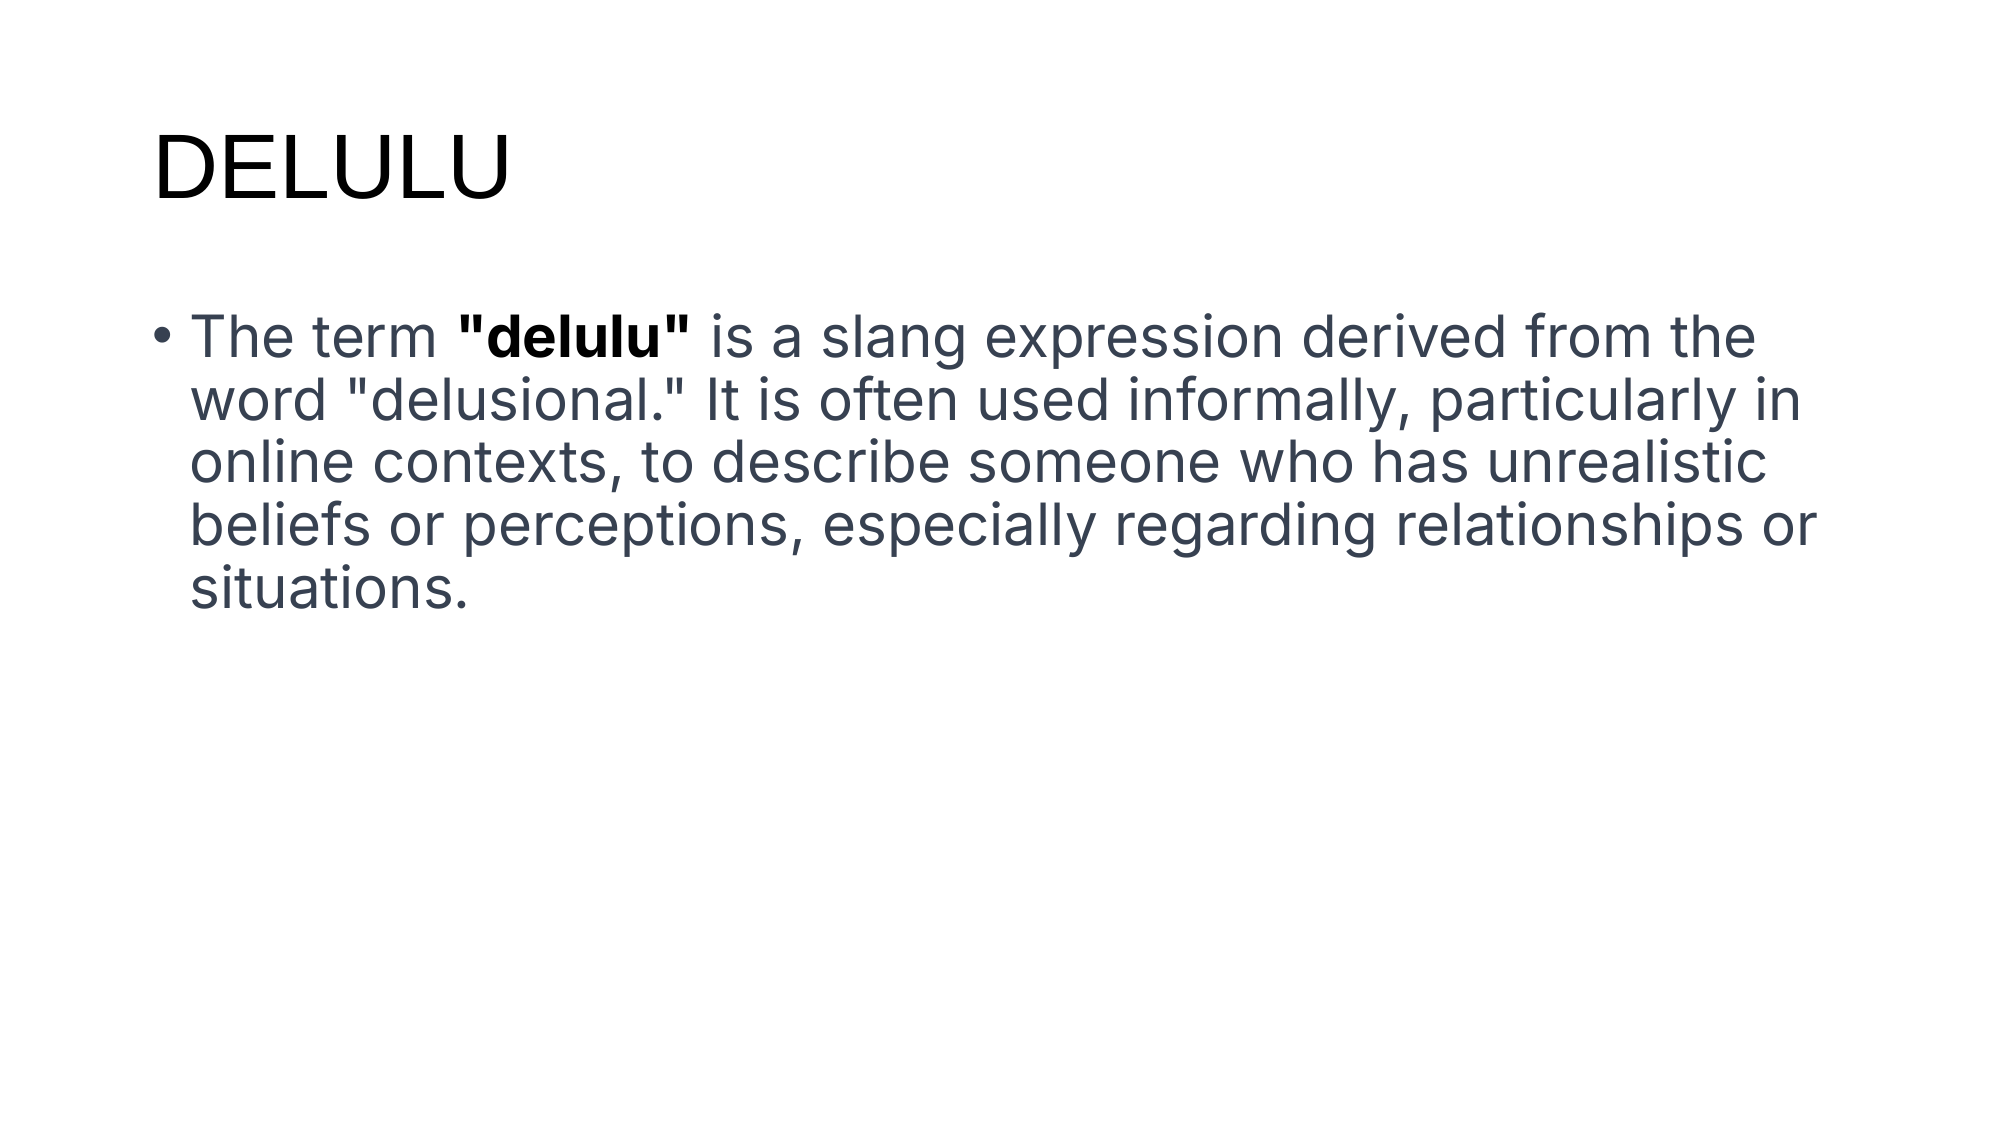

# DELULU
The term "delulu" is a slang expression derived from the word "delusional." It is often used informally, particularly in online contexts, to describe someone who has unrealistic beliefs or perceptions, especially regarding relationships or situations.